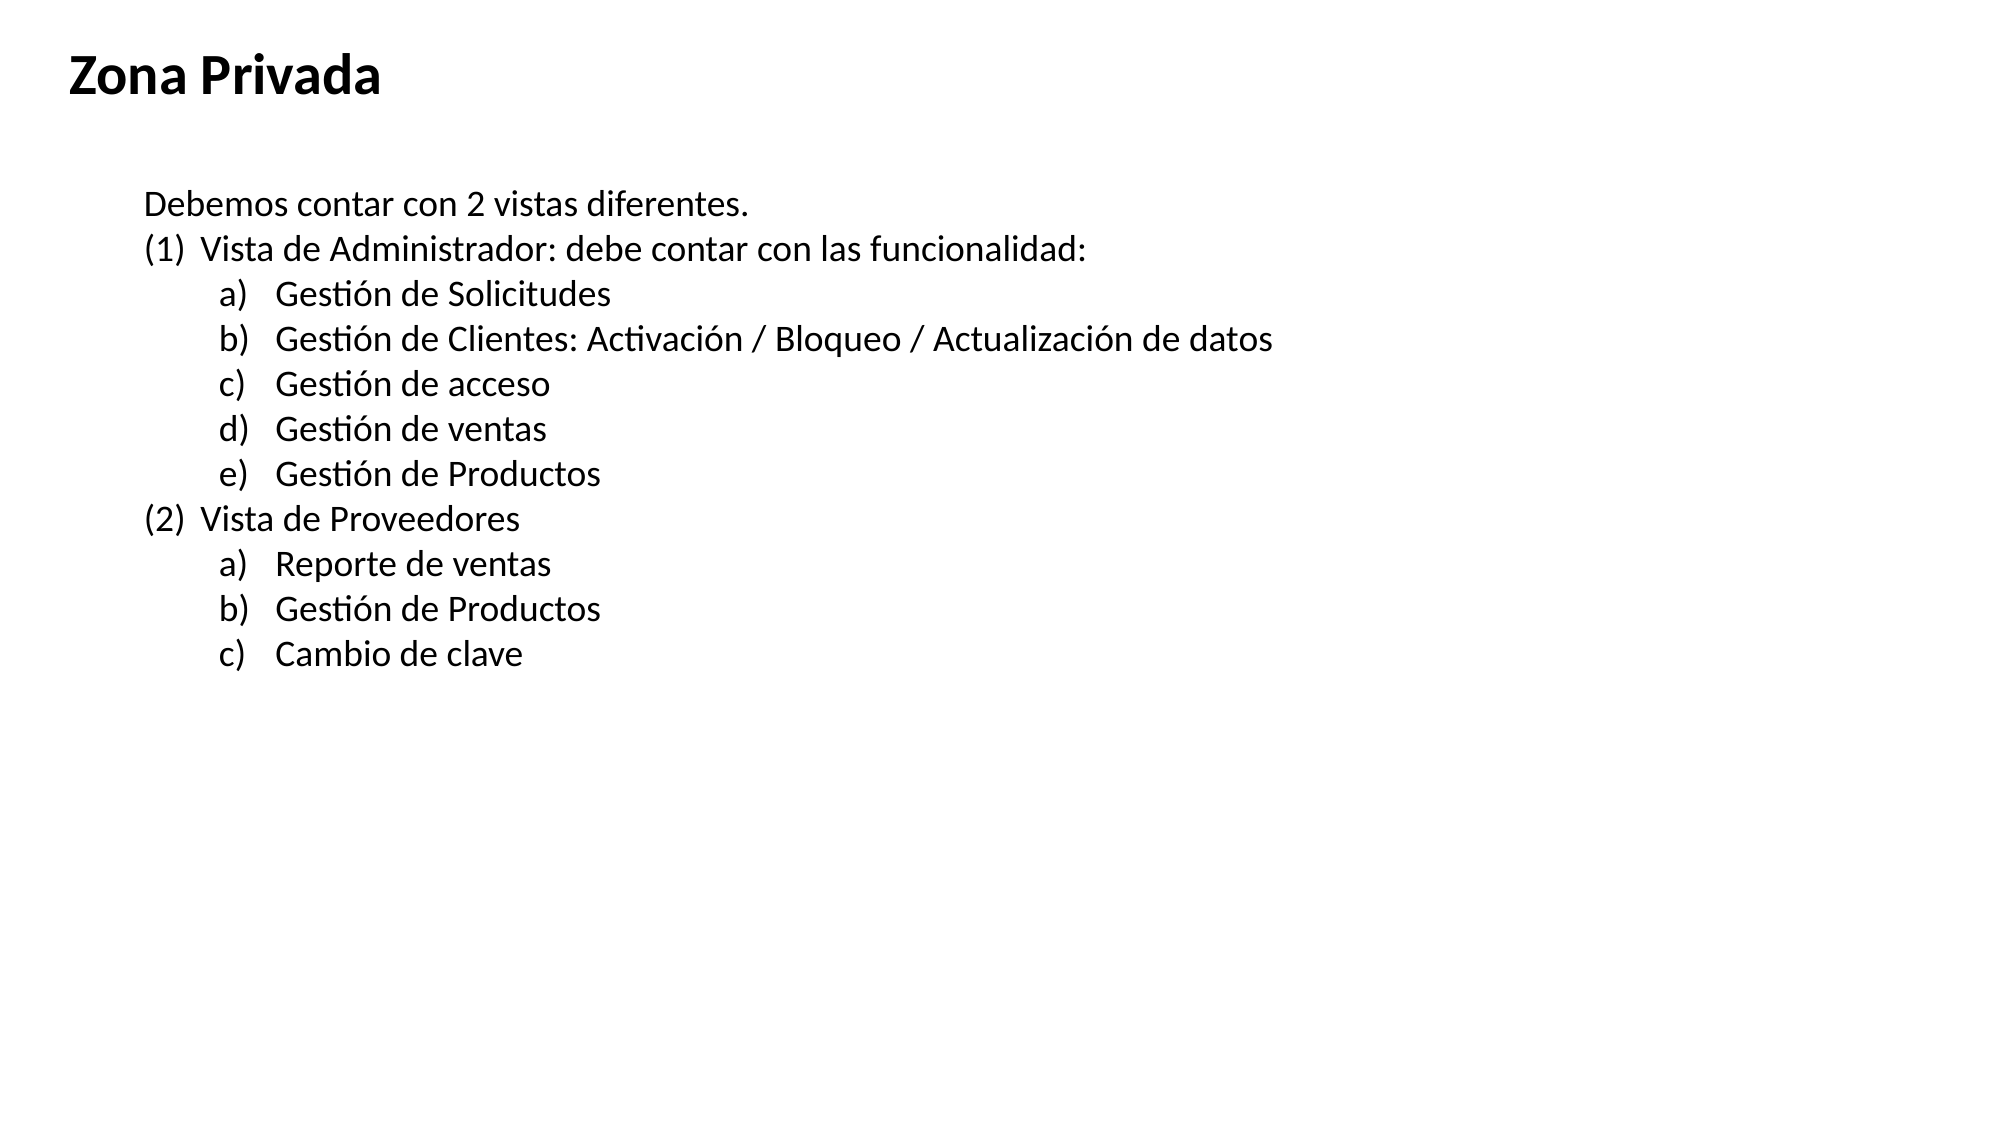

Zona Privada
Debemos contar con 2 vistas diferentes.
Vista de Administrador: debe contar con las funcionalidad:
Gestión de Solicitudes
Gestión de Clientes: Activación / Bloqueo / Actualización de datos
Gestión de acceso
Gestión de ventas
Gestión de Productos
Vista de Proveedores
Reporte de ventas
Gestión de Productos
Cambio de clave